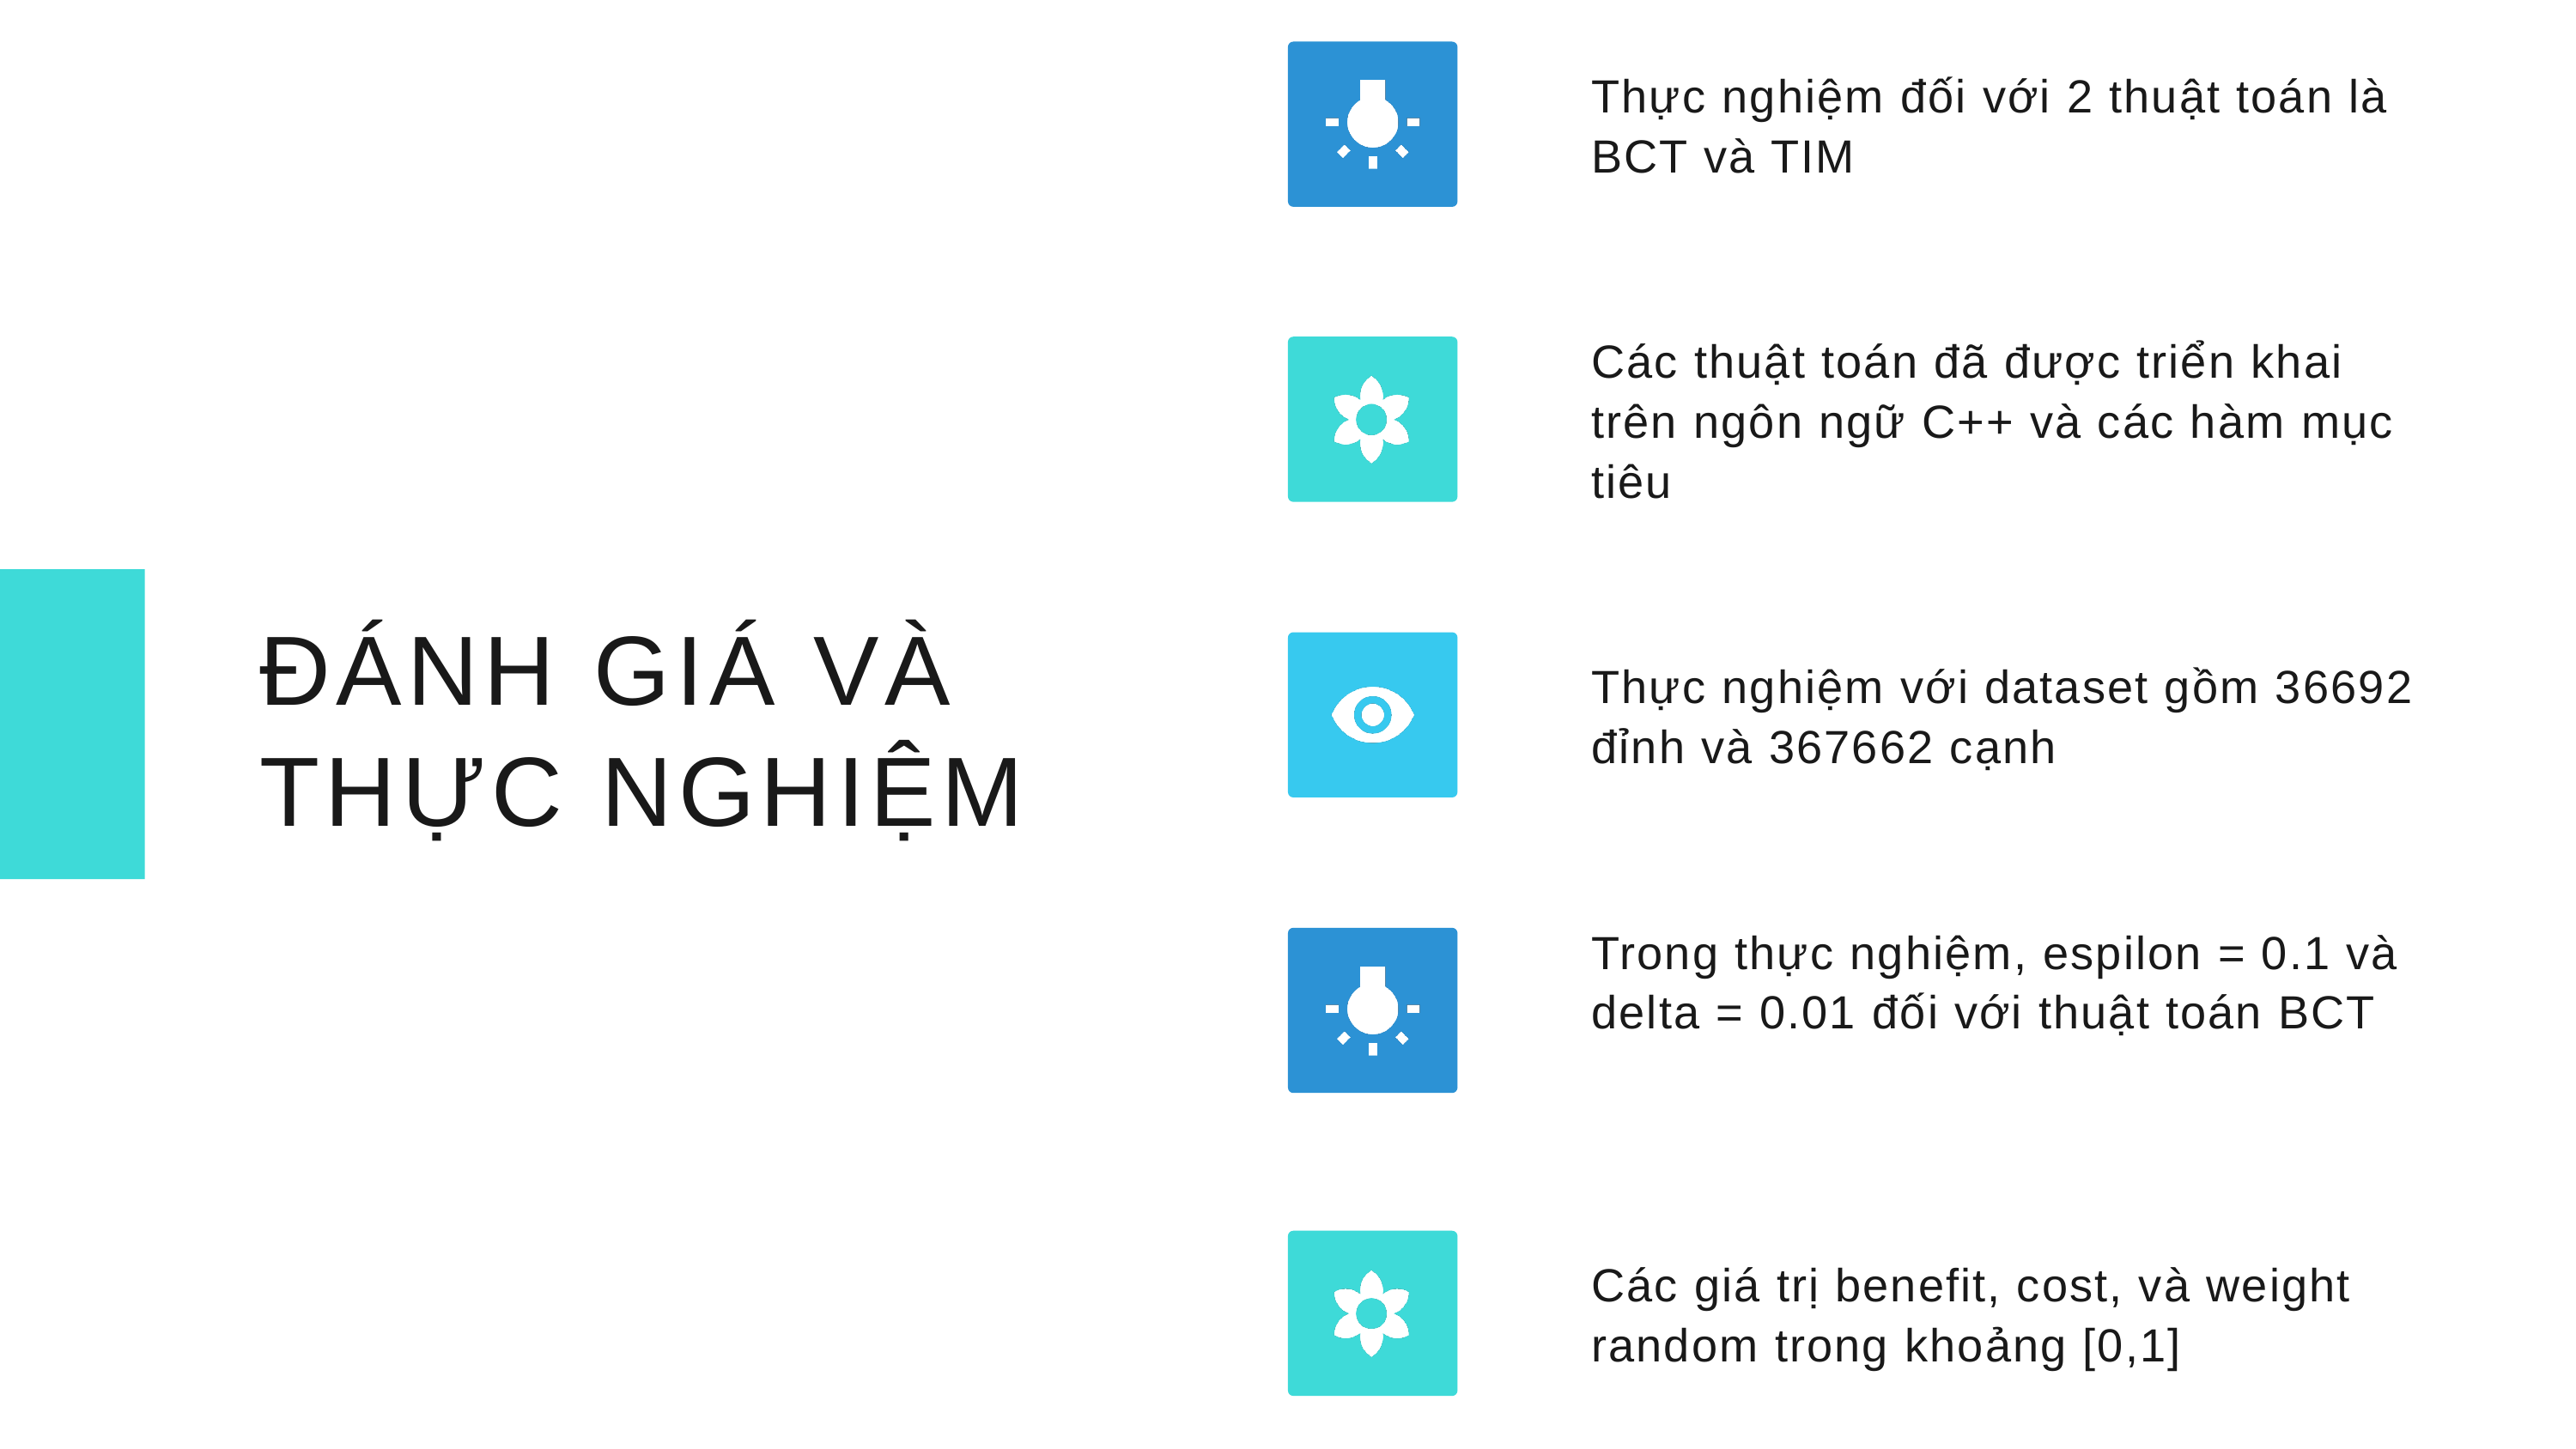

Thực nghiệm đối với 2 thuật toán là BCT và TIM

Các thuật toán đã được triển khai trên ngôn ngữ C++ và các hàm mục tiêu

ĐÁNH GIÁ VÀ THỰC NGHIỆM

Thực nghiệm với dataset gồm 36692 đỉnh và 367662 cạnh

Trong thực nghiệm, espilon = 0.1 và delta = 0.01 đối với thuật toán BCT

Các giá trị benefit, cost, và weight random trong khoảng [0,1]